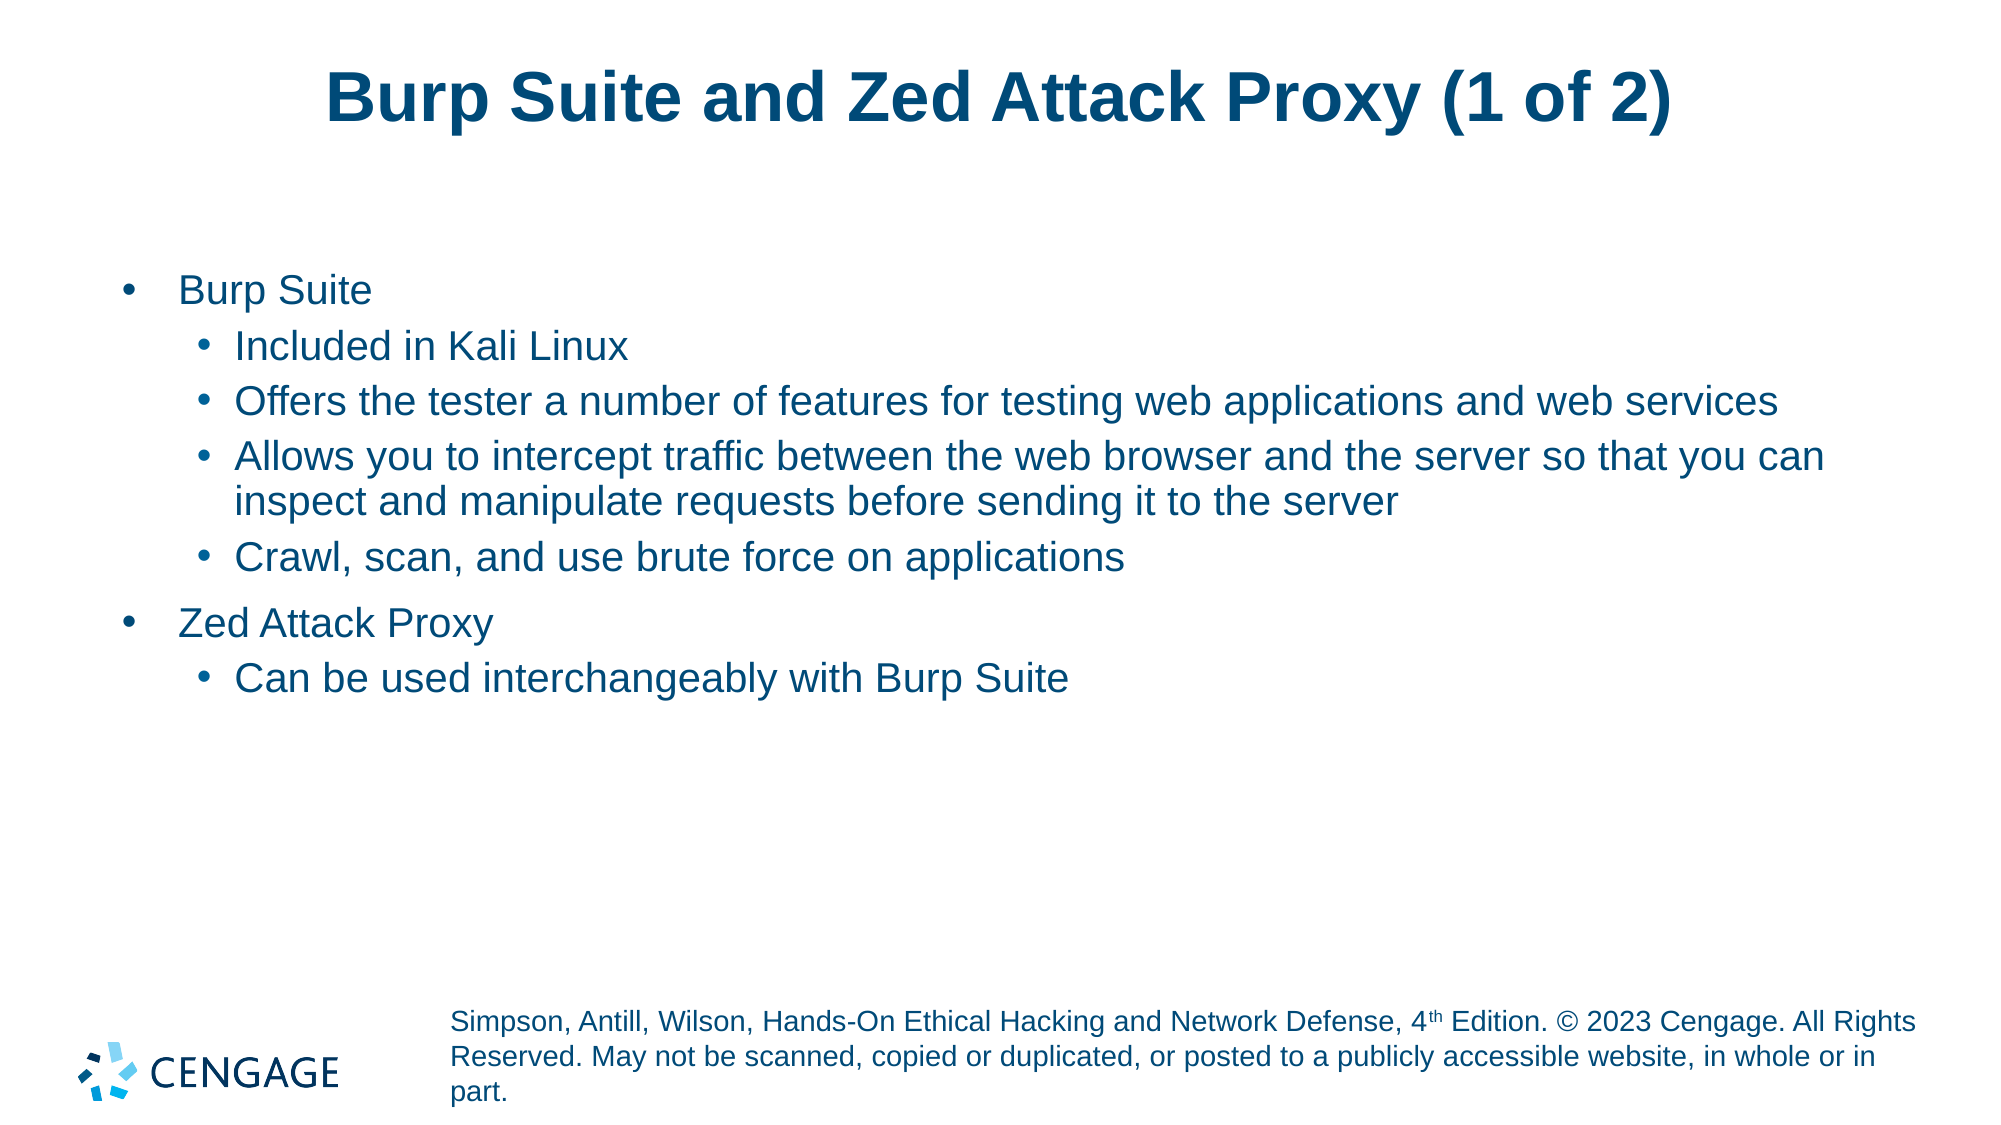

# Burp Suite and Zed Attack Proxy (1 of 2)
Burp Suite
Included in Kali Linux
Offers the tester a number of features for testing web applications and web services
Allows you to intercept traffic between the web browser and the server so that you can inspect and manipulate requests before sending it to the server
Crawl, scan, and use brute force on applications
Zed Attack Proxy
Can be used interchangeably with Burp Suite